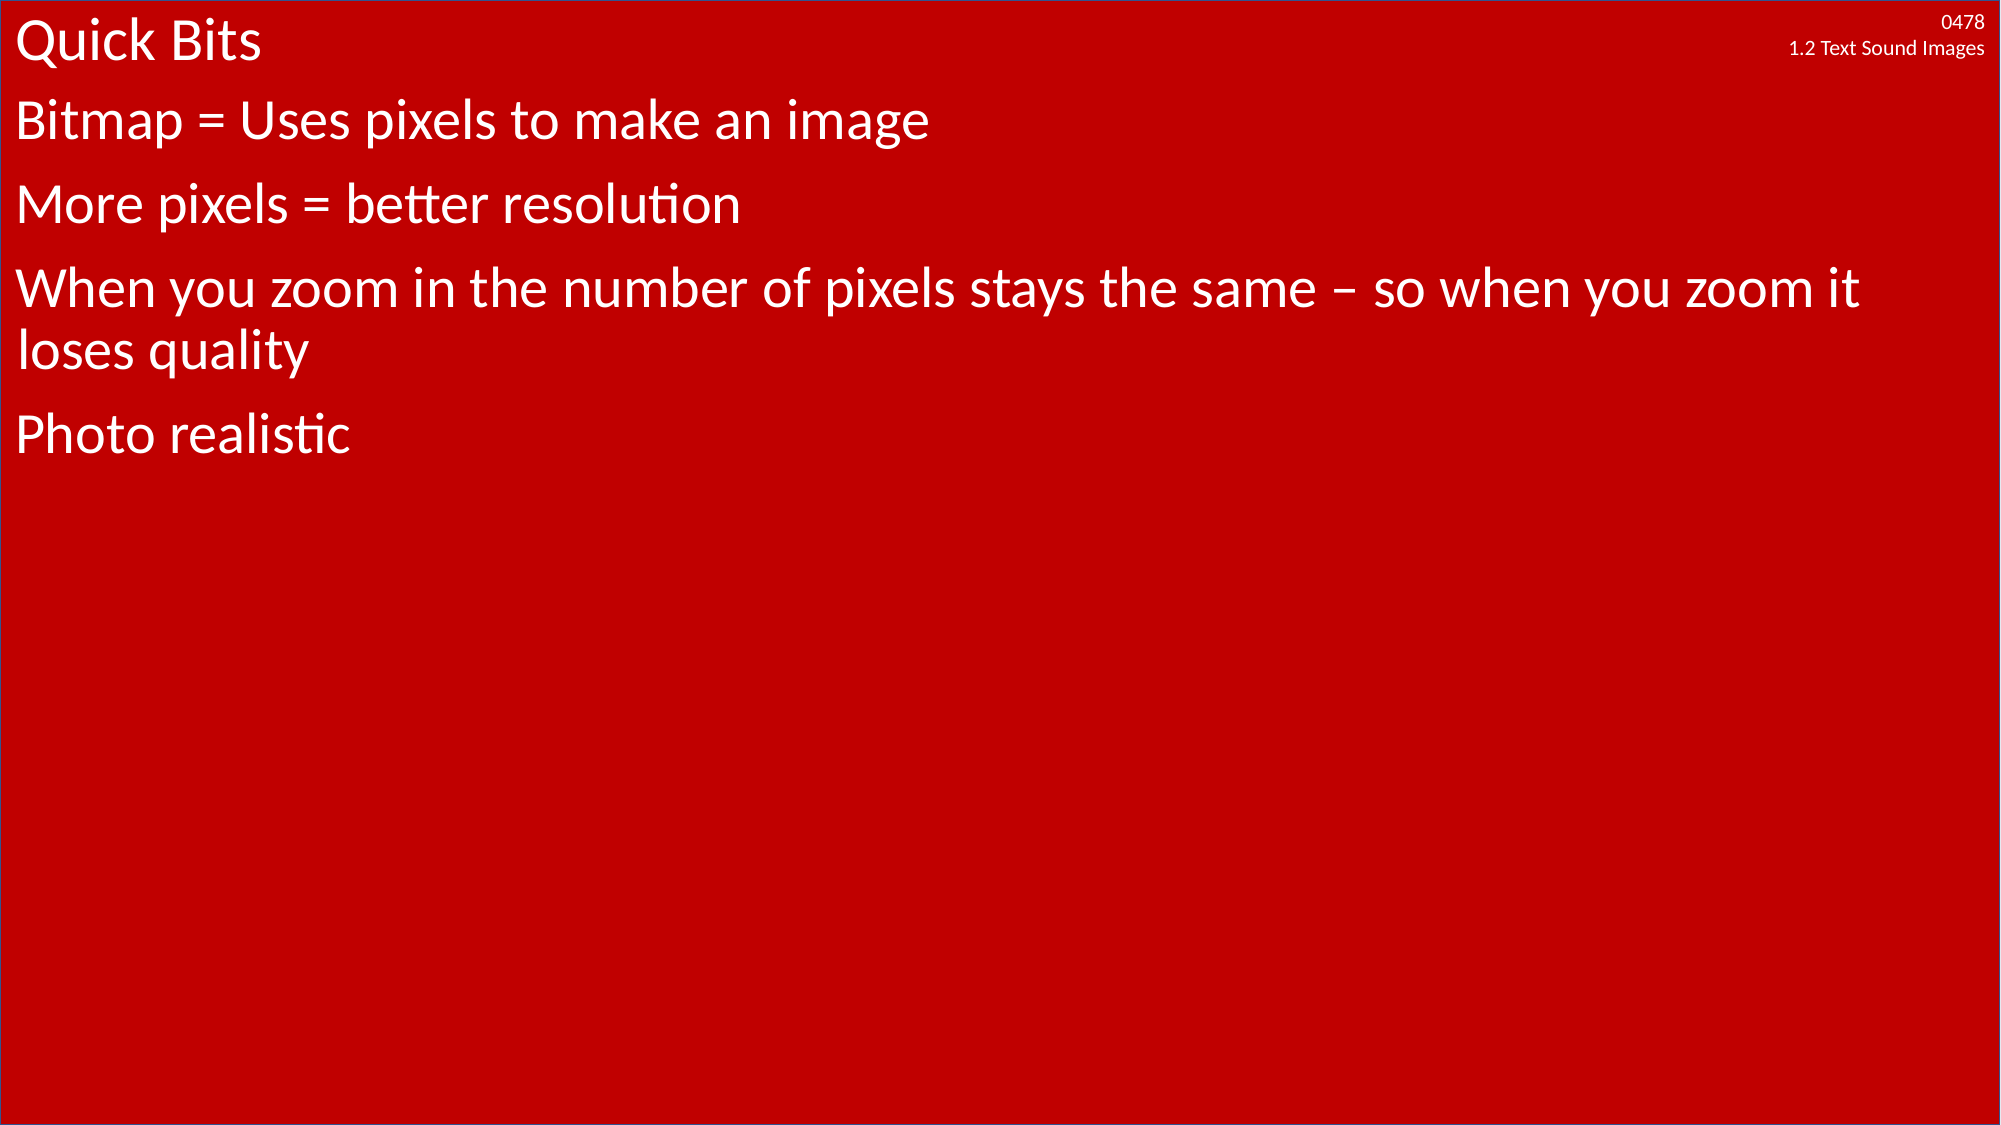

# Quick Bits
Bitmap = Uses pixels to make an image
More pixels = better resolution
When you zoom in the number of pixels stays the same – so when you zoom it loses quality
Photo realistic